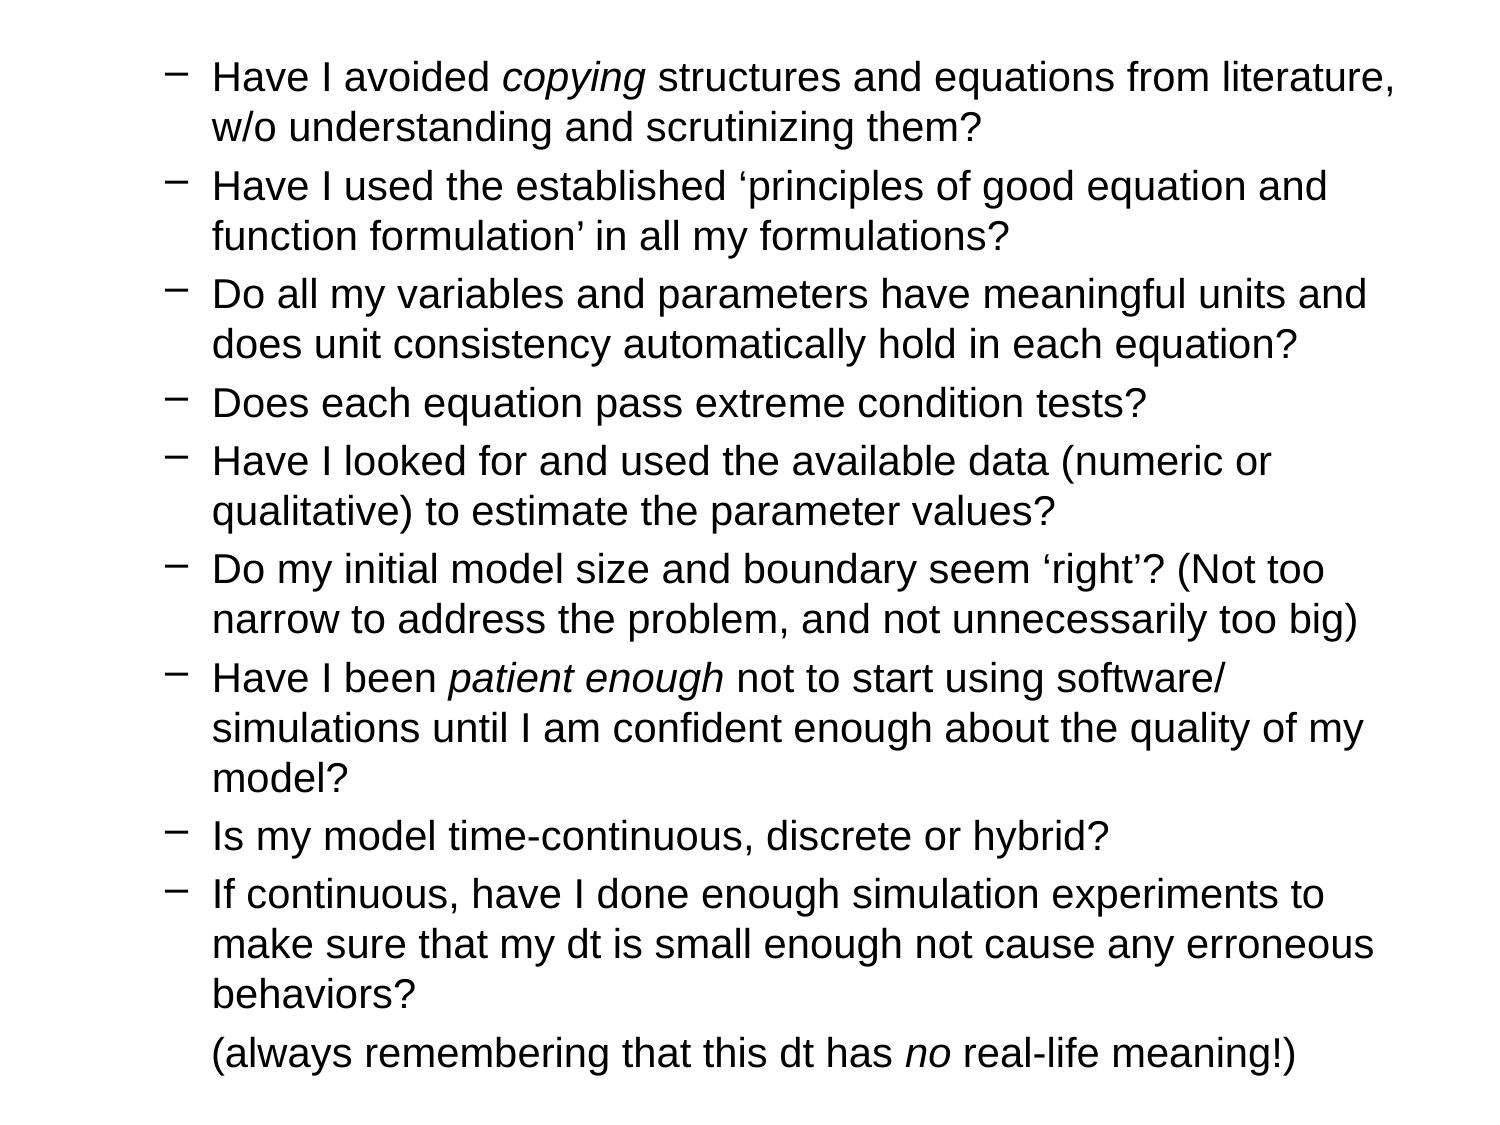

Have I avoided copying structures and equations from literature, w/o understanding and scrutinizing them?
Have I used the established ‘principles of good equation and function formulation’ in all my formulations?
Do all my variables and parameters have meaningful units and does unit consistency automatically hold in each equation?
Does each equation pass extreme condition tests?
Have I looked for and used the available data (numeric or qualitative) to estimate the parameter values?
Do my initial model size and boundary seem ‘right’? (Not too narrow to address the problem, and not unnecessarily too big)
Have I been patient enough not to start using software/ simulations until I am confident enough about the quality of my model?
Is my model time-continuous, discrete or hybrid?
If continuous, have I done enough simulation experiments to make sure that my dt is small enough not cause any erroneous behaviors?
    (always remembering that this dt has no real-life meaning!)